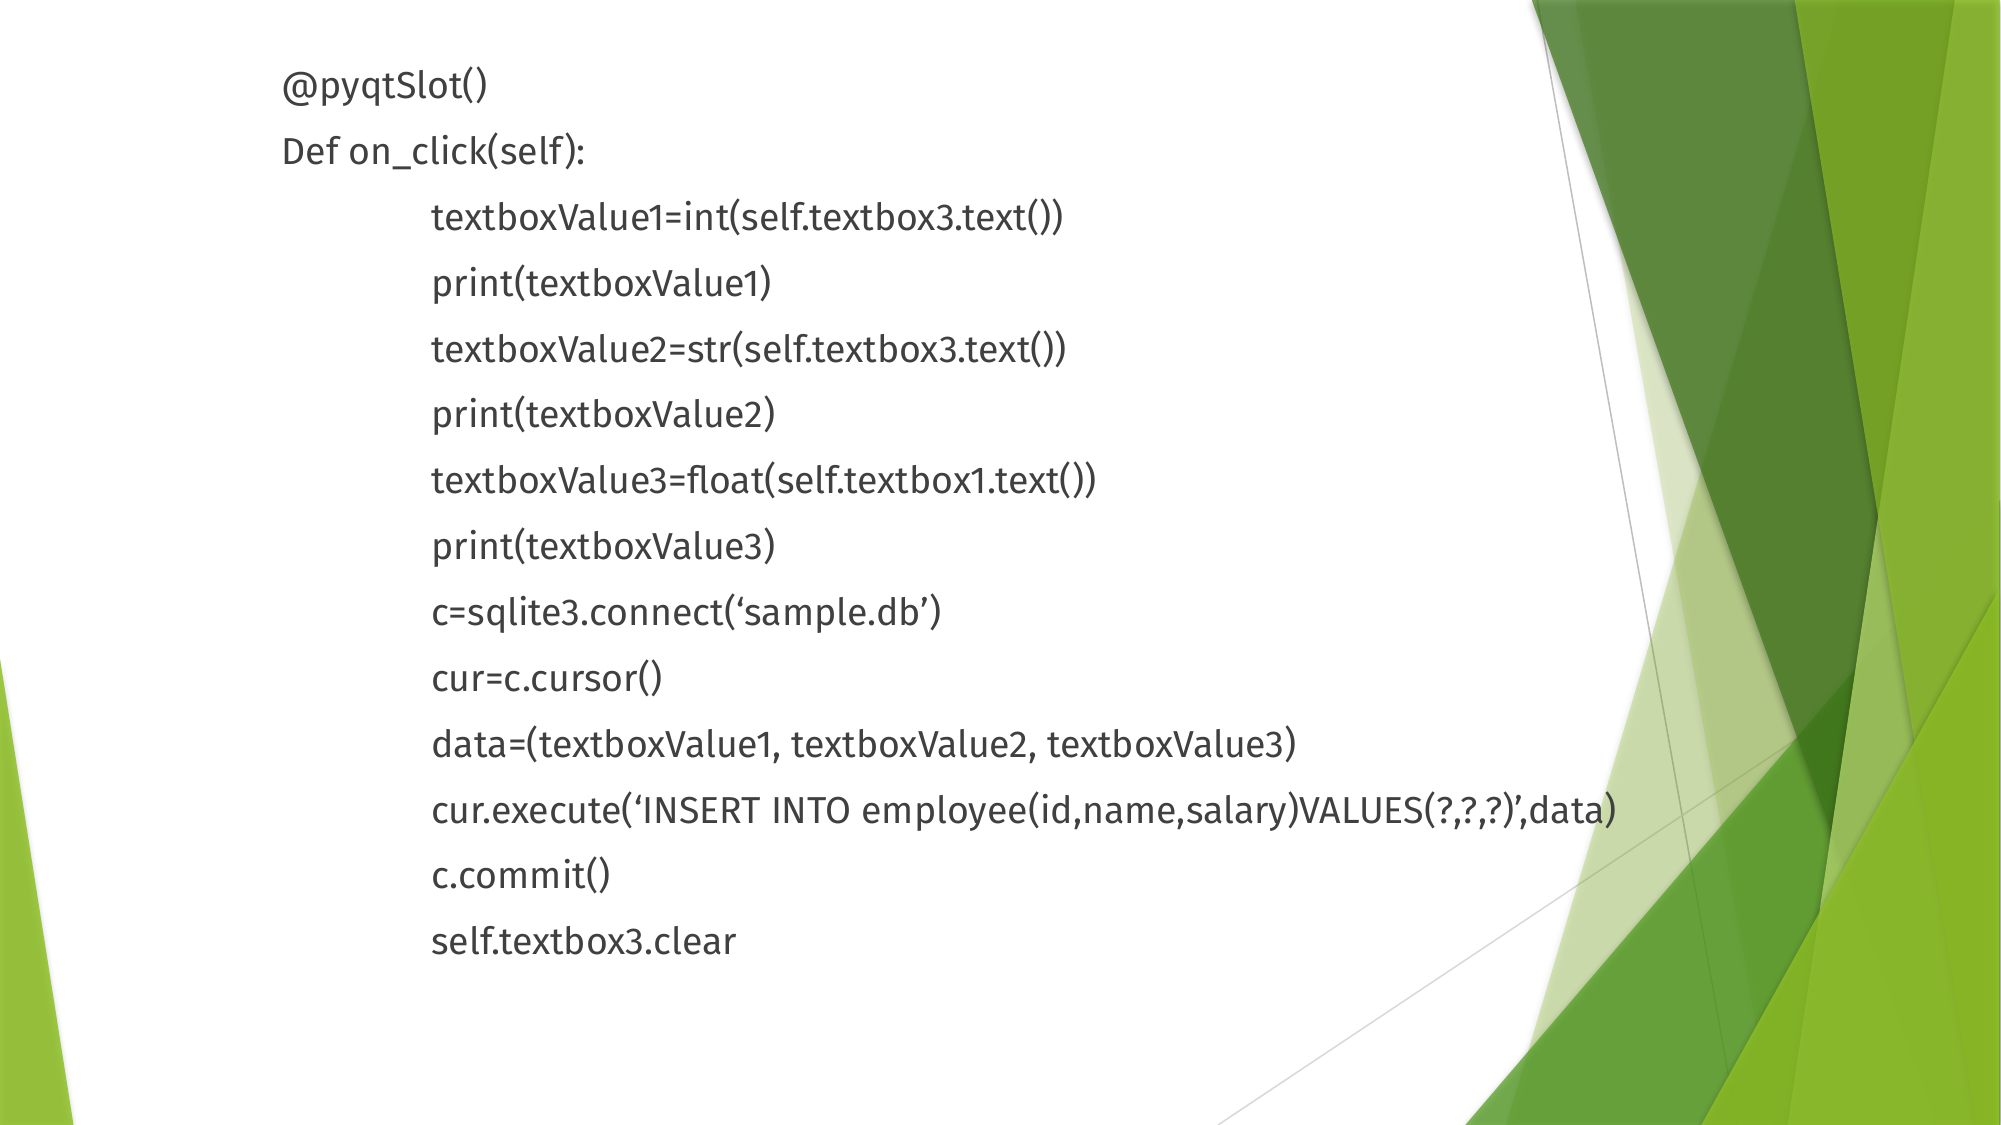

@pyqtSlot()
Def on_click(self):
	textboxValue1=int(self.textbox3.text())
	print(textboxValue1)
	textboxValue2=str(self.textbox3.text())
	print(textboxValue2)
	textboxValue3=float(self.textbox1.text())
	print(textboxValue3)
	c=sqlite3.connect(‘sample.db’)
	cur=c.cursor()
	data=(textboxValue1, textboxValue2, textboxValue3)
	cur.execute(‘INSERT INTO employee(id,name,salary)VALUES(?,?,?)’,data)
	c.commit()
	self.textbox3.clear